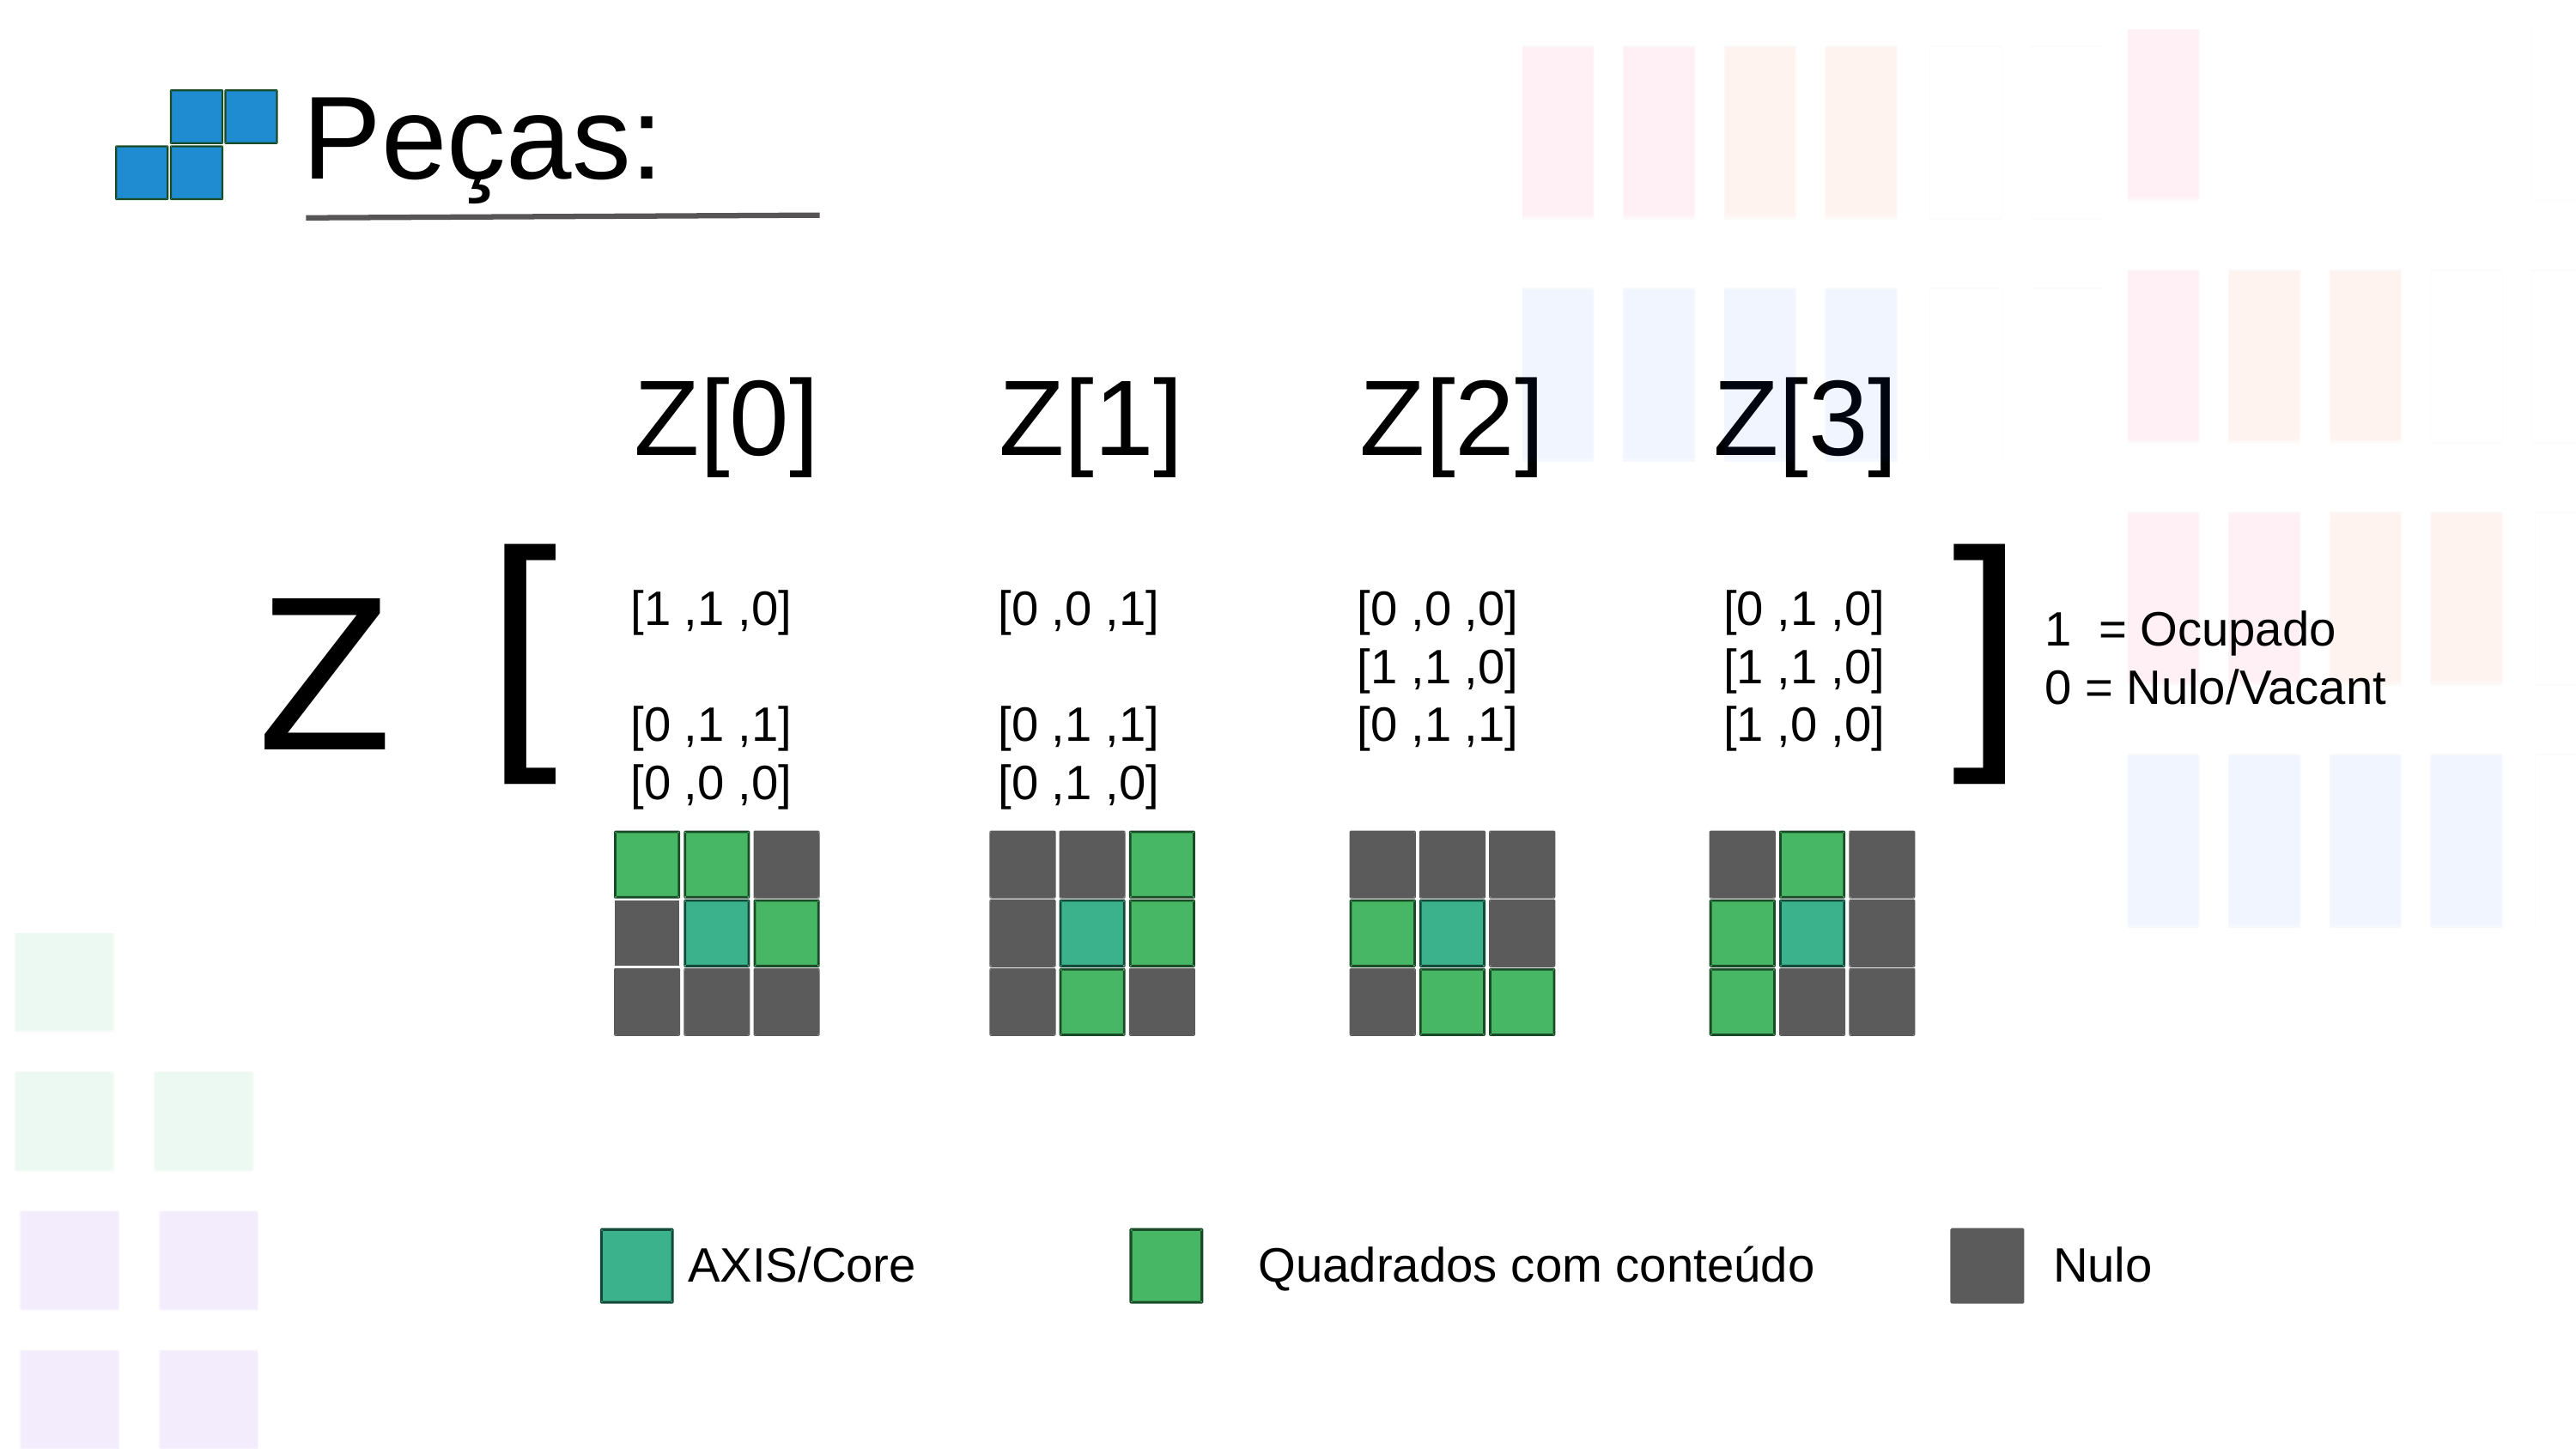

Peças:

Z[0]
Z[1]
Z[2]
Z[3]
[
]
Z
[1 ,1 ,0]
[0 ,1 ,1]
[0 ,0 ,0]
[0 ,0 ,1]
[0 ,1 ,1]
[0 ,1 ,0]
[0 ,0 ,0]
[1 ,1 ,0]
[0 ,1 ,1]
[0 ,1 ,0]
[1 ,1 ,0]
[1 ,0 ,0]
1  = Ocupado
0 = Nulo/Vacant

AXIS/Core

Quadrados com conteúdo

Nulo